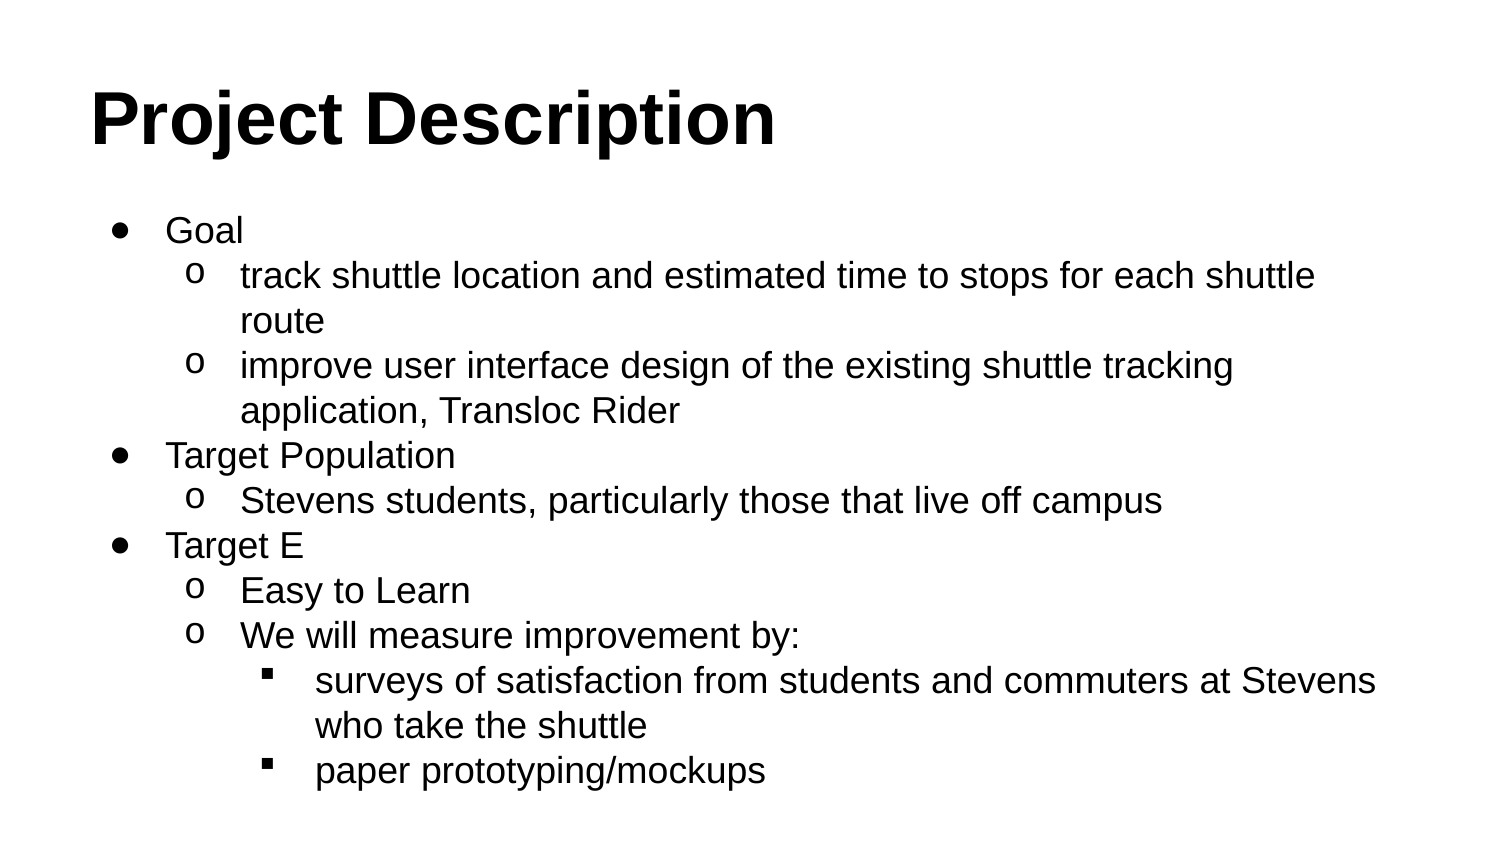

# Project Description
Goal
track shuttle location and estimated time to stops for each shuttle route
improve user interface design of the existing shuttle tracking application, Transloc Rider
Target Population
Stevens students, particularly those that live off campus
Target E
Easy to Learn
We will measure improvement by:
surveys of satisfaction from students and commuters at Stevens who take the shuttle
paper prototyping/mockups